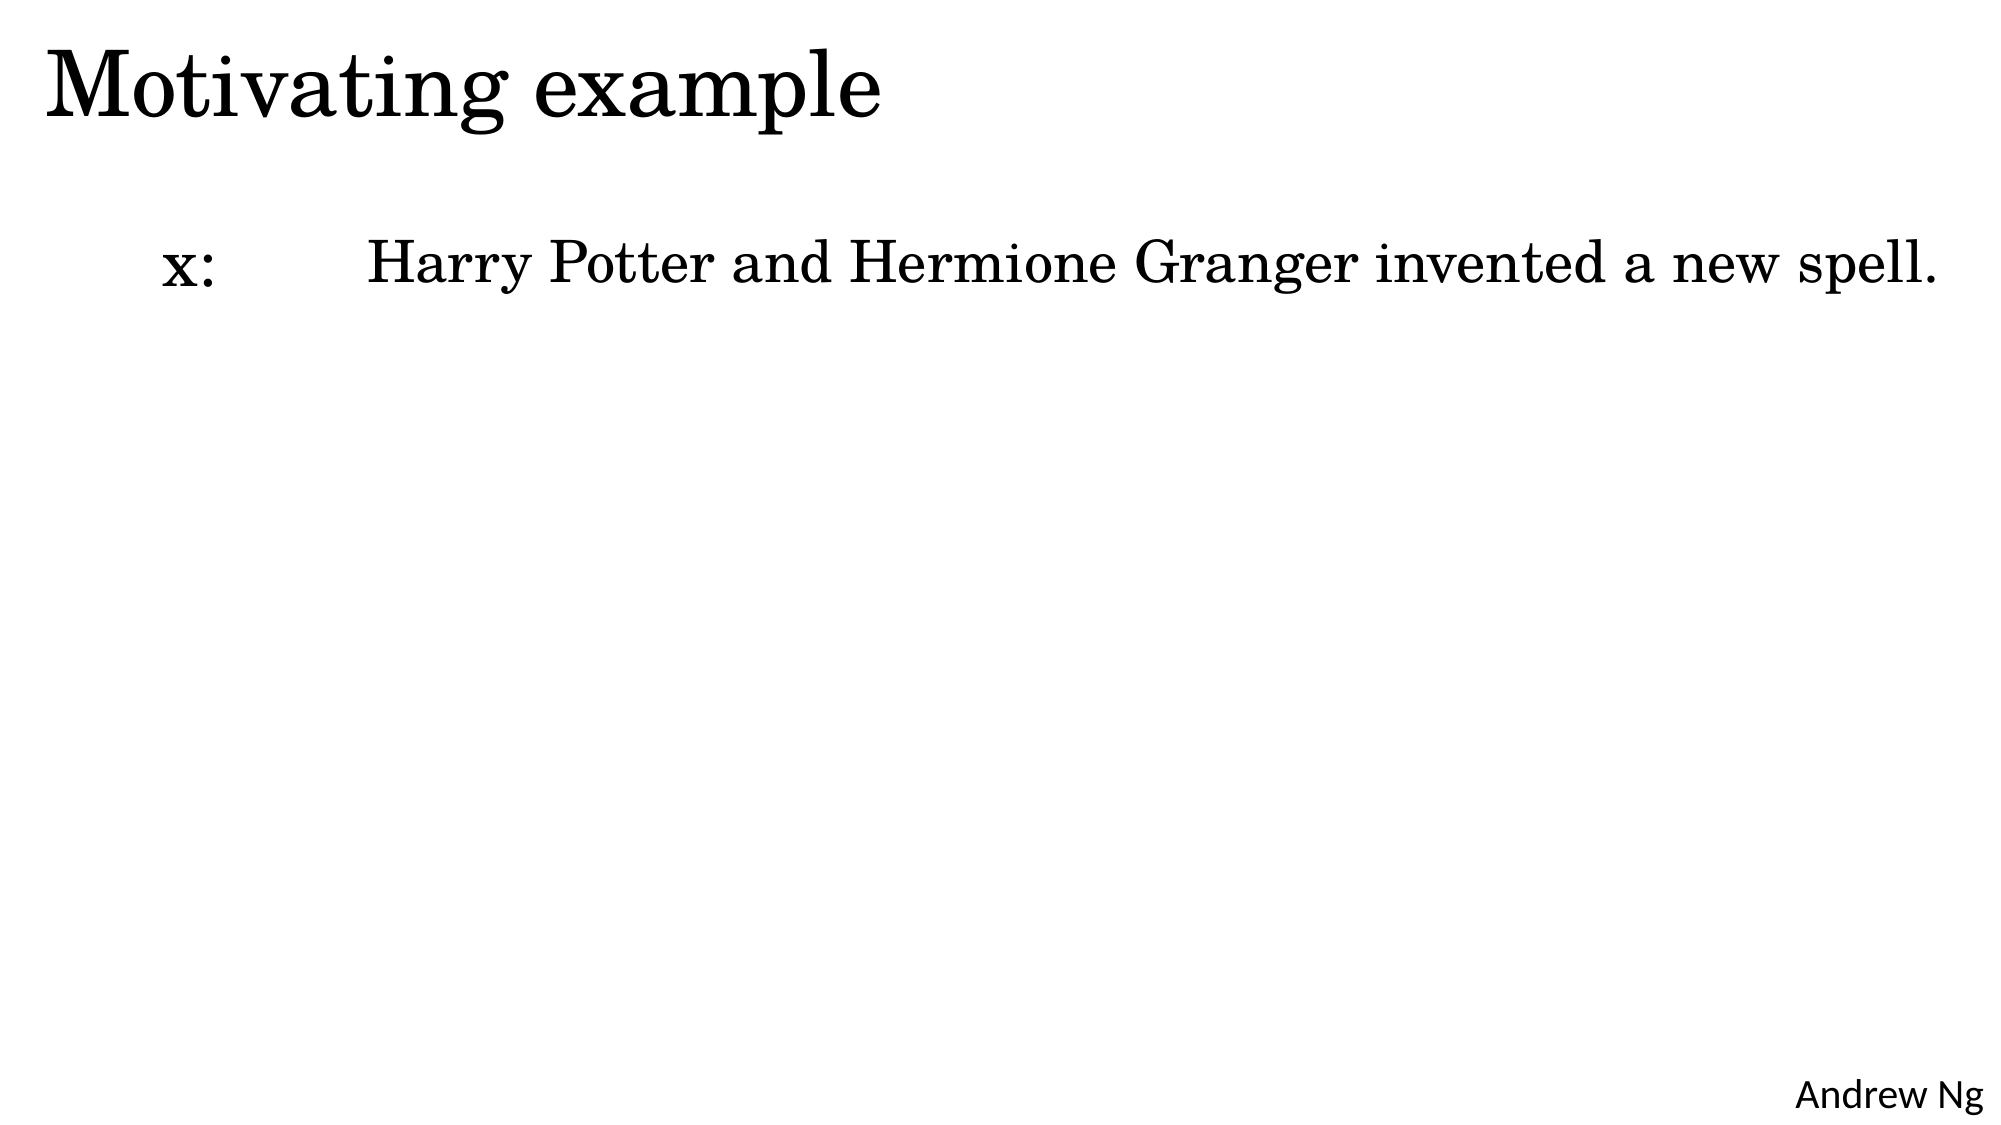

# Motivating example
x:
Harry Potter and Hermione Granger invented a new spell.